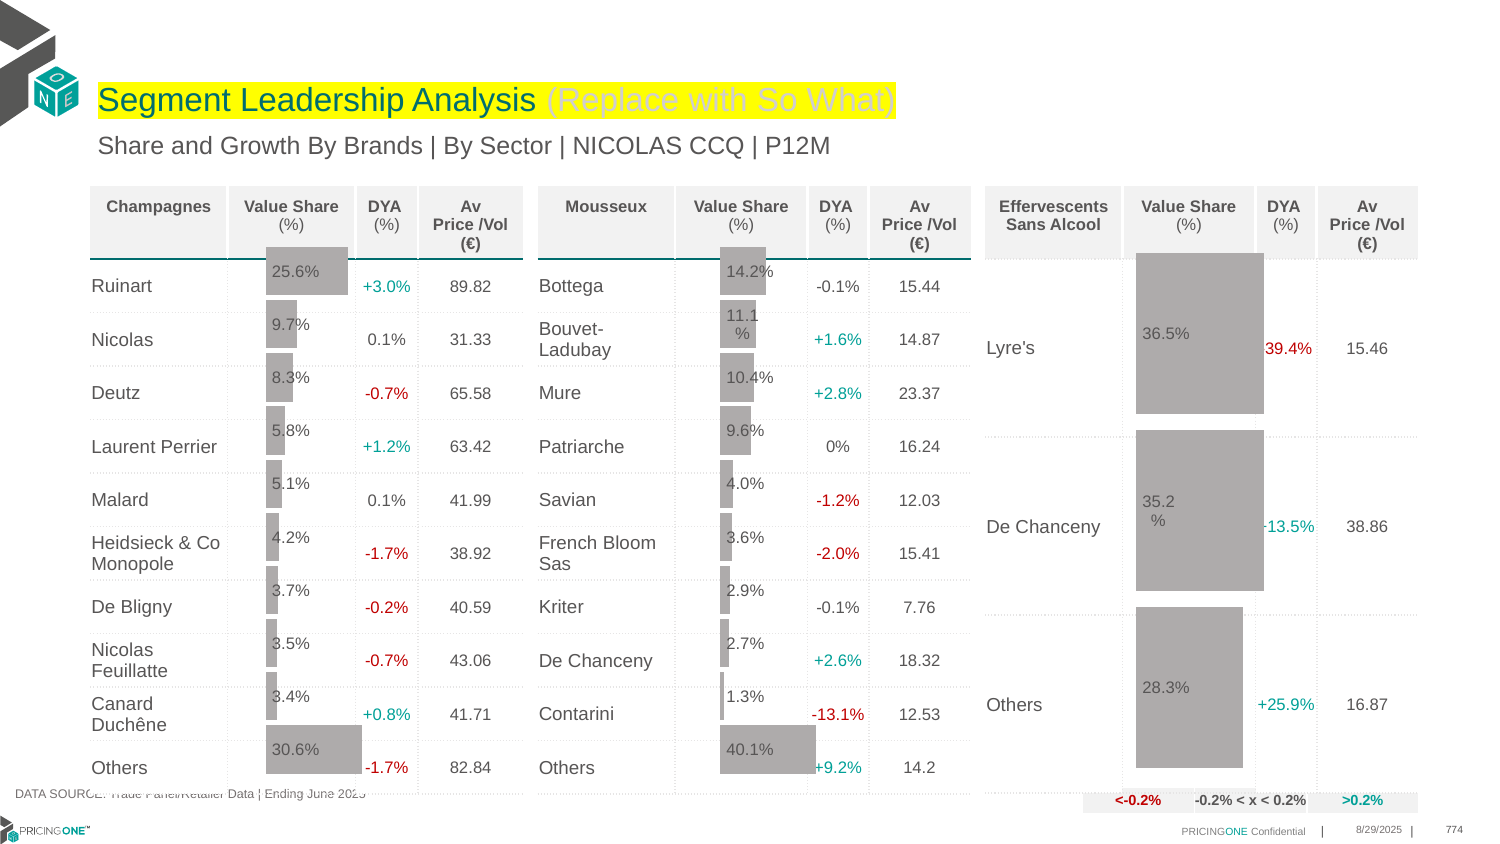

# Segment Leadership Analysis (Replace with So What)
Share and Growth By Brands | By Sector | NICOLAS CCQ | P12M
| Mousseux | Value Share (%) | DYA (%) | Av Price /Vol (€) |
| --- | --- | --- | --- |
| Bottega |  | -0.1% | 15.44 |
| Bouvet-Ladubay |  | +1.6% | 14.87 |
| Mure |  | +2.8% | 23.37 |
| Patriarche |  | 0% | 16.24 |
| Savian |  | -1.2% | 12.03 |
| French Bloom Sas |  | -2.0% | 15.41 |
| Kriter |  | -0.1% | 7.76 |
| De Chanceny |  | +2.6% | 18.32 |
| Contarini |  | -13.1% | 12.53 |
| Others |  | +9.2% | 14.2 |
| Champagnes | Value Share (%) | DYA (%) | Av Price /Vol (€) |
| --- | --- | --- | --- |
| Ruinart |  | +3.0% | 89.82 |
| Nicolas |  | 0.1% | 31.33 |
| Deutz |  | -0.7% | 65.58 |
| Laurent Perrier |  | +1.2% | 63.42 |
| Malard |  | 0.1% | 41.99 |
| Heidsieck & Co Monopole |  | -1.7% | 38.92 |
| De Bligny |  | -0.2% | 40.59 |
| Nicolas Feuillatte |  | -0.7% | 43.06 |
| Canard Duchêne |  | +0.8% | 41.71 |
| Others |  | -1.7% | 82.84 |
| Effervescents Sans Alcool | Value Share (%) | DYA (%) | Av Price /Vol (€) |
| --- | --- | --- | --- |
| Lyre's |  | -39.4% | 15.46 |
| De Chanceny |  | +13.5% | 38.86 |
| Others |  | +25.9% | 16.87 |

### Chart

| Category | Champagnes | NICOLAS CCQ |
|---|---|
| None | 0.2562080736168671 |

### Chart

| Category | Mousseux | NICOLAS CCQ |
|---|---|
| None | 0.14234548719707824 |

### Chart

| Category | Effervescents Sans Alcool | NICOLAS CCQ |
|---|---|
| None | 0.3650649991772256 |
DATA SOURCE: Trade Panel/Retailer Data | Ending June 2025
| <-0.2% | -0.2% < x < 0.2% | >0.2% |
| --- | --- | --- |

8/29/2025
774